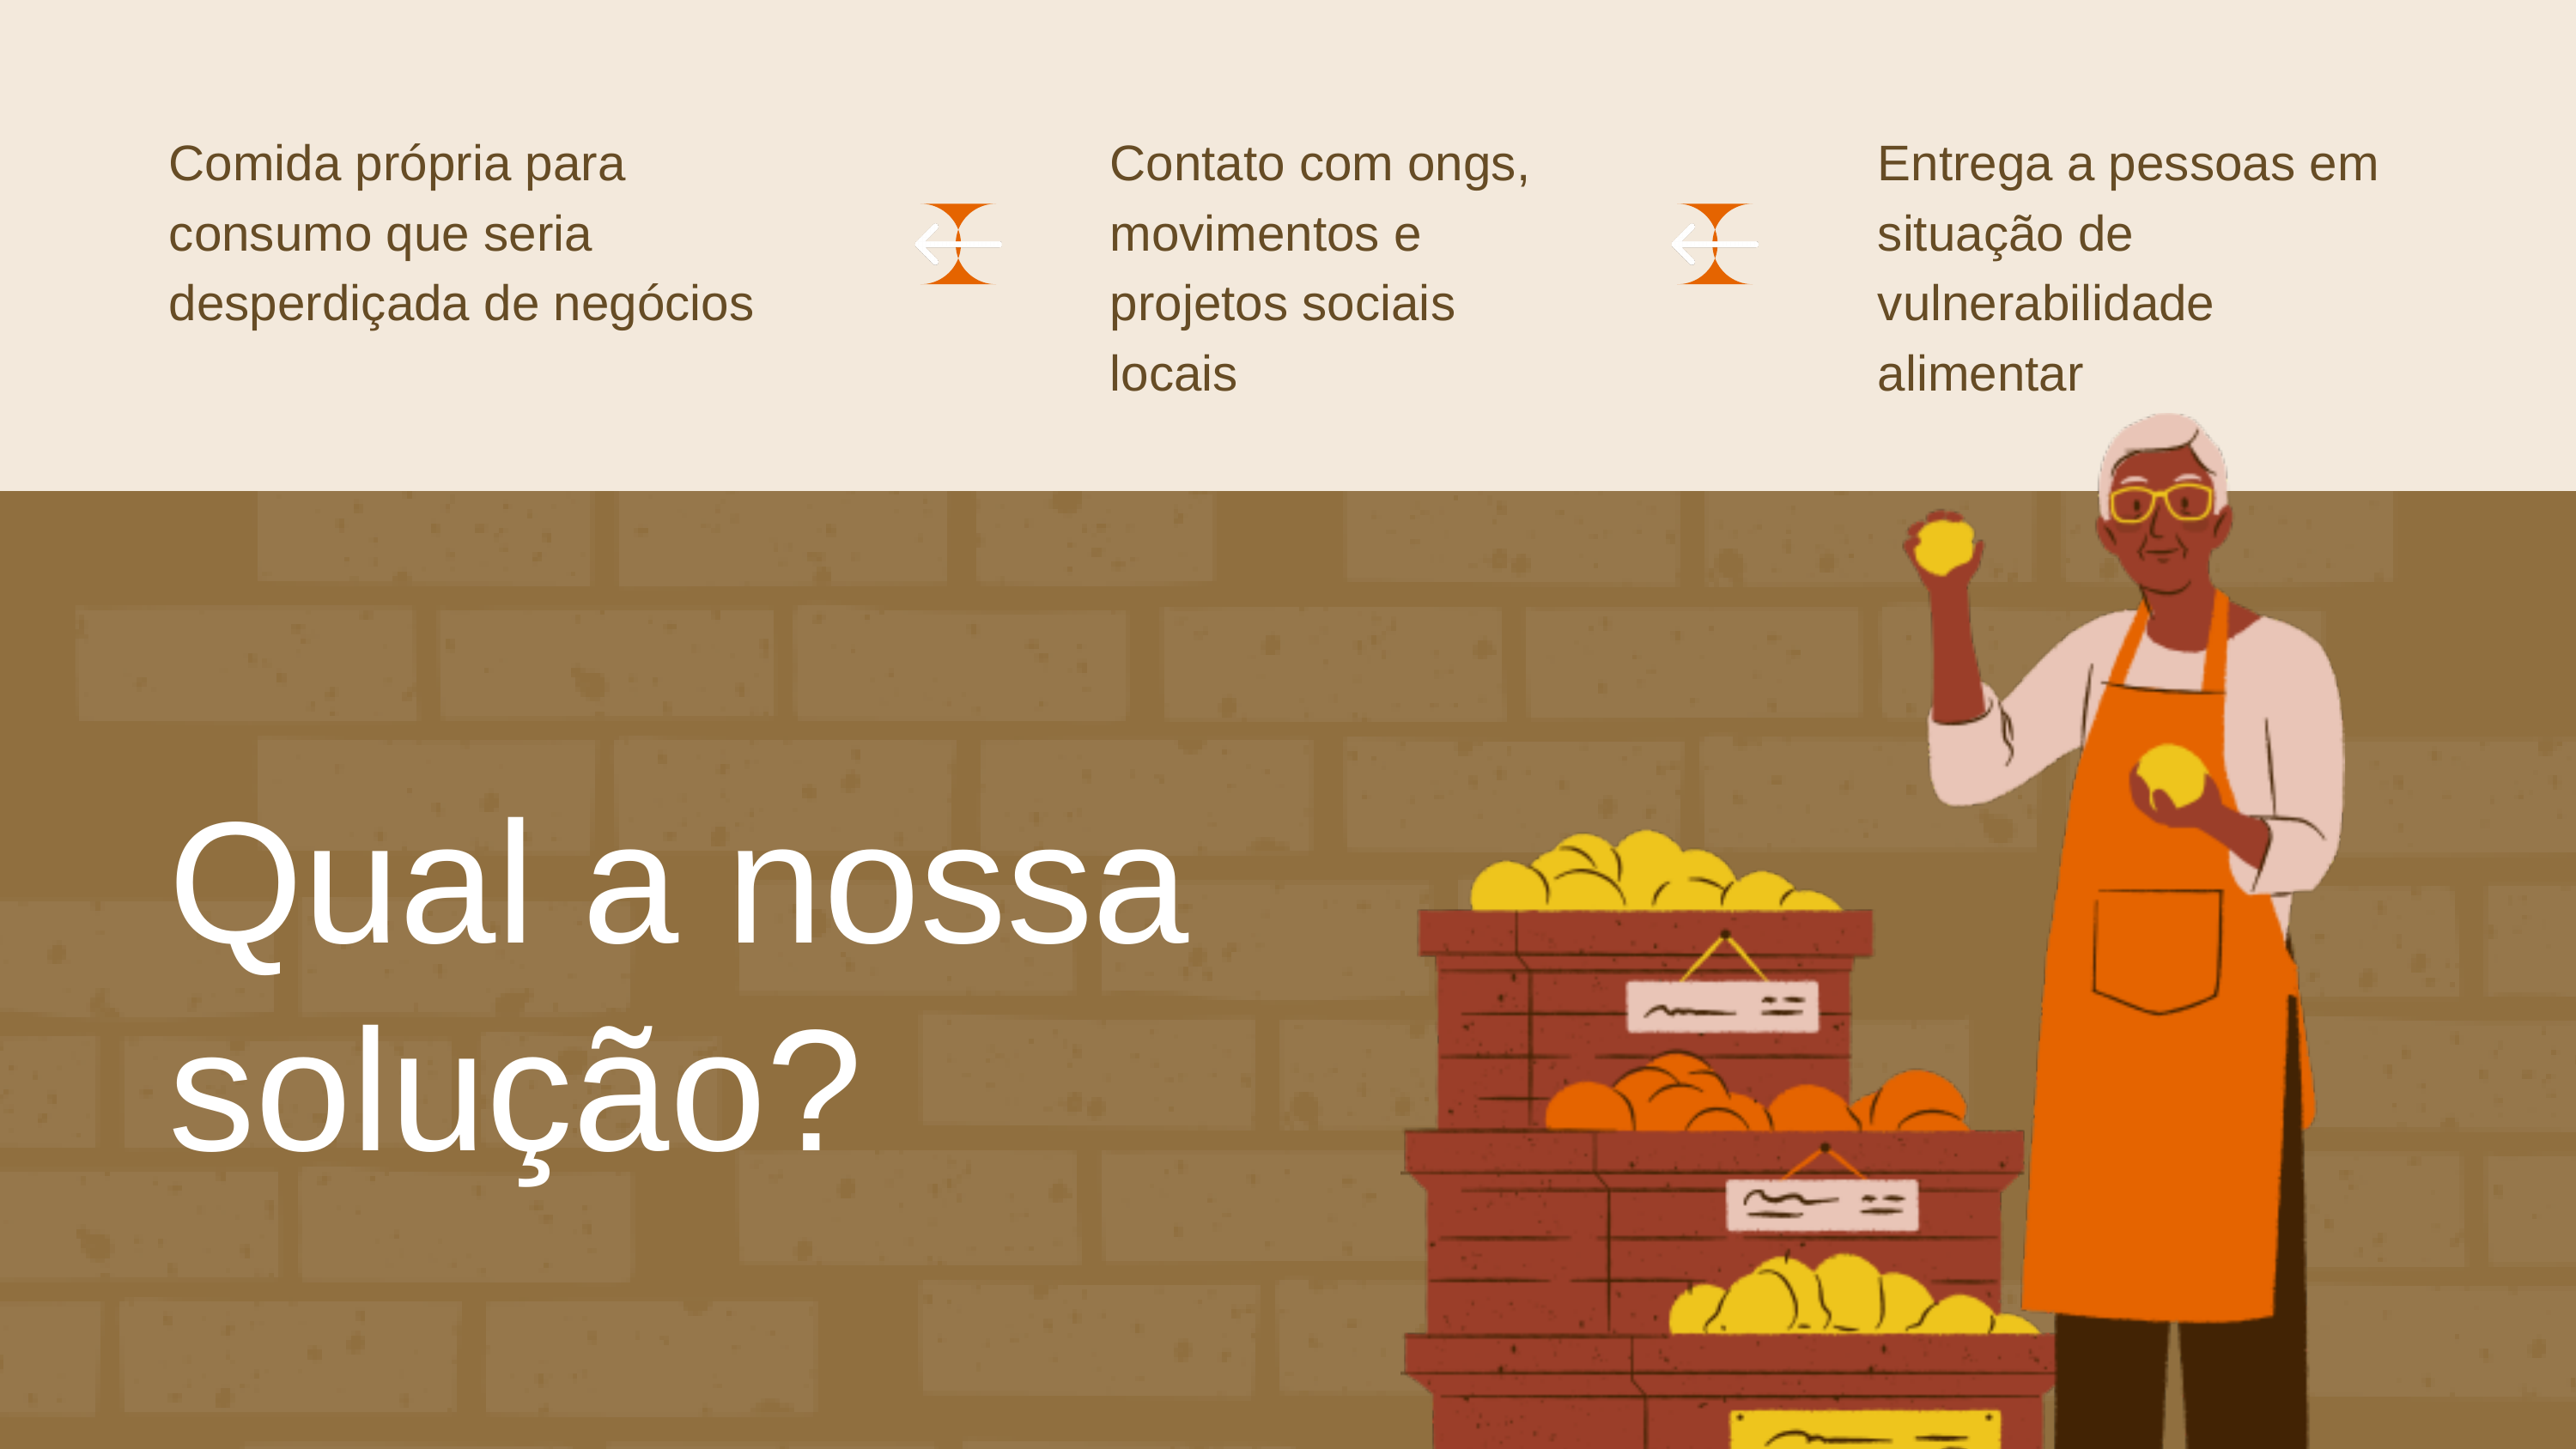

Comida própria para consumo que seria desperdiçada de negócios
Contato com ongs, movimentos e projetos sociais locais
Entrega a pessoas em situação de vulnerabilidade alimentar

Qual a nossa solução?